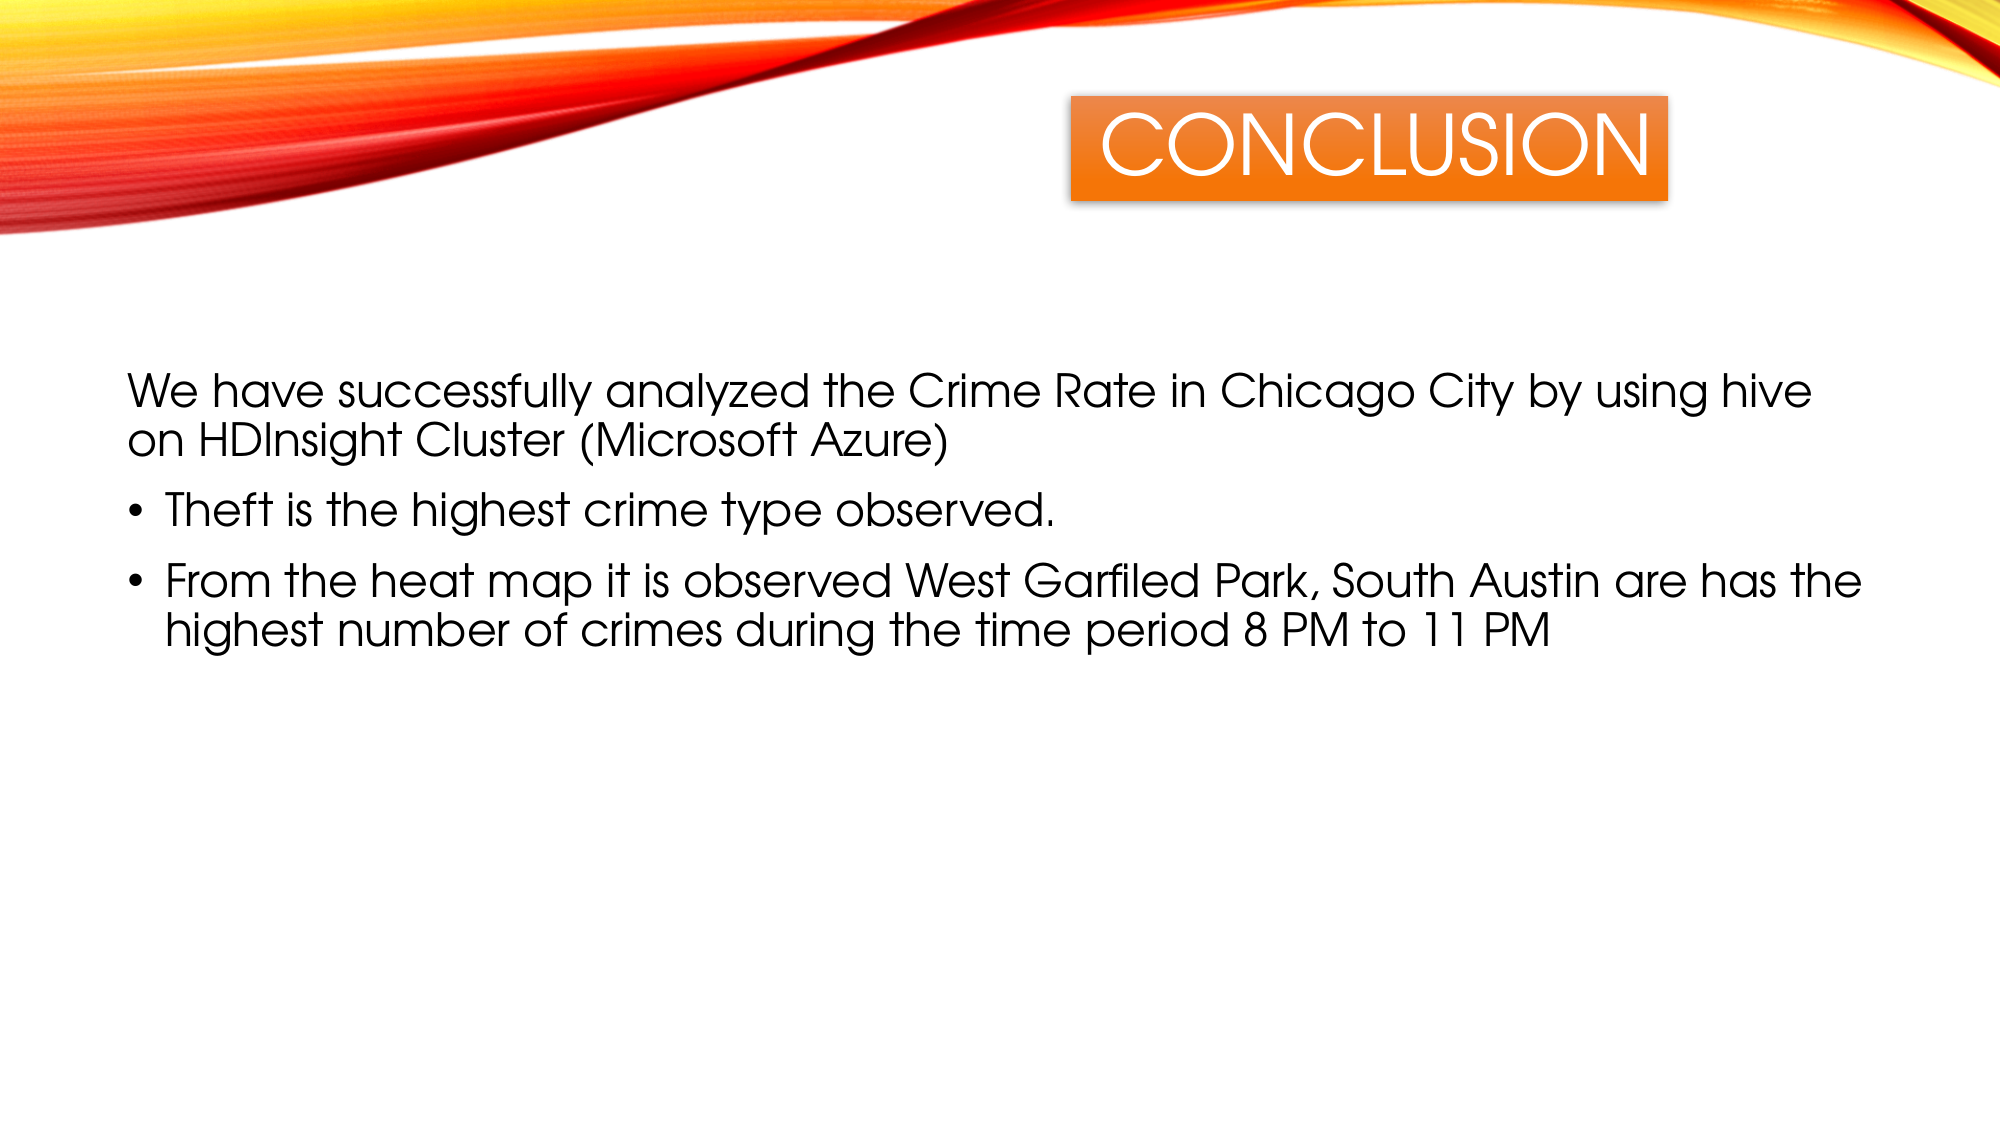

conclusion
We have successfully analyzed the Crime Rate in Chicago City by using hive on HDInsight Cluster (Microsoft Azure)
Theft is the highest crime type observed.
From the heat map it is observed West Garfiled Park, South Austin are has the highest number of crimes during the time period 8 PM to 11 PM